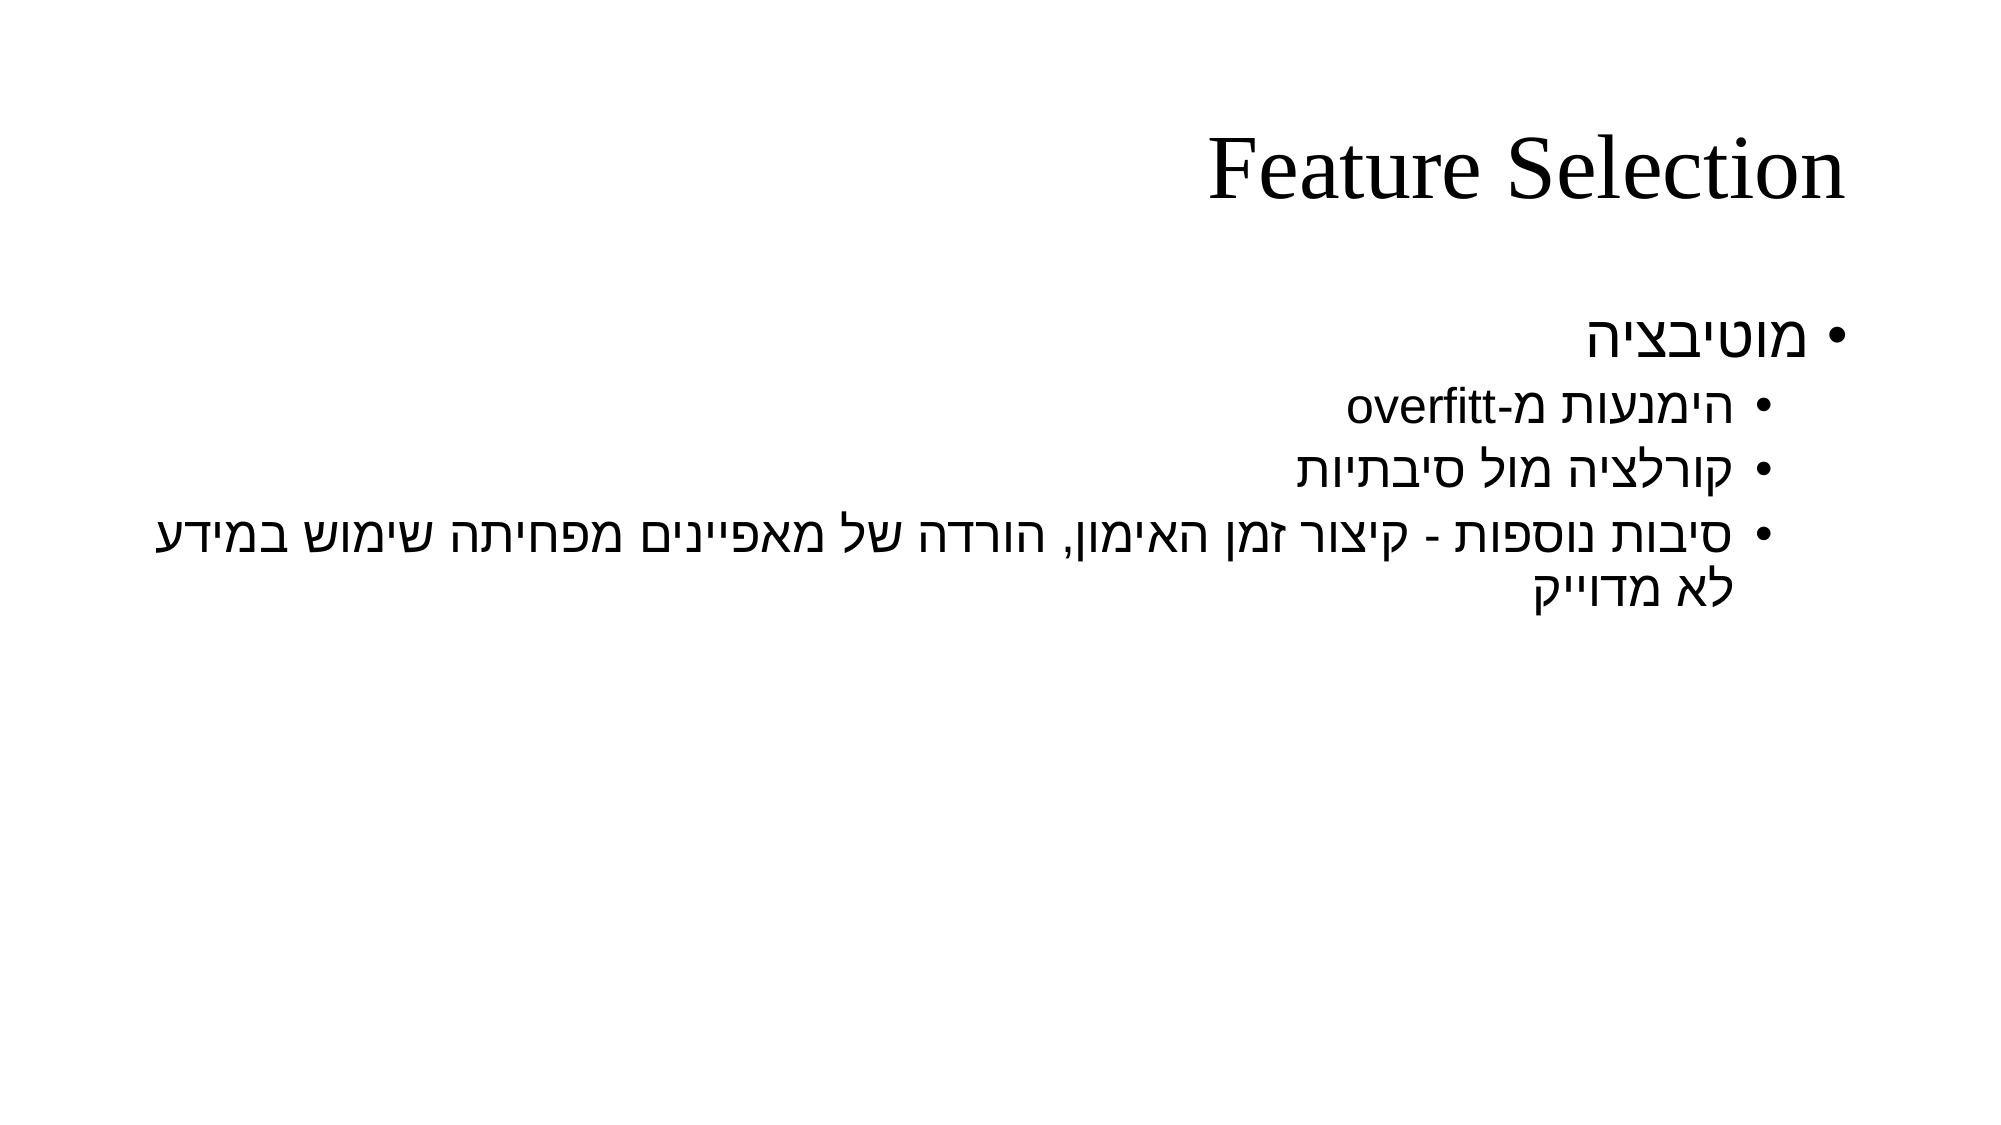

# Feature Selection
מוטיבציה
הימנעות מ-overfitt
קורלציה מול סיבתיות
סיבות נוספות - קיצור זמן האימון, הורדה של מאפיינים מפחיתה שימוש במידע לא מדוייק